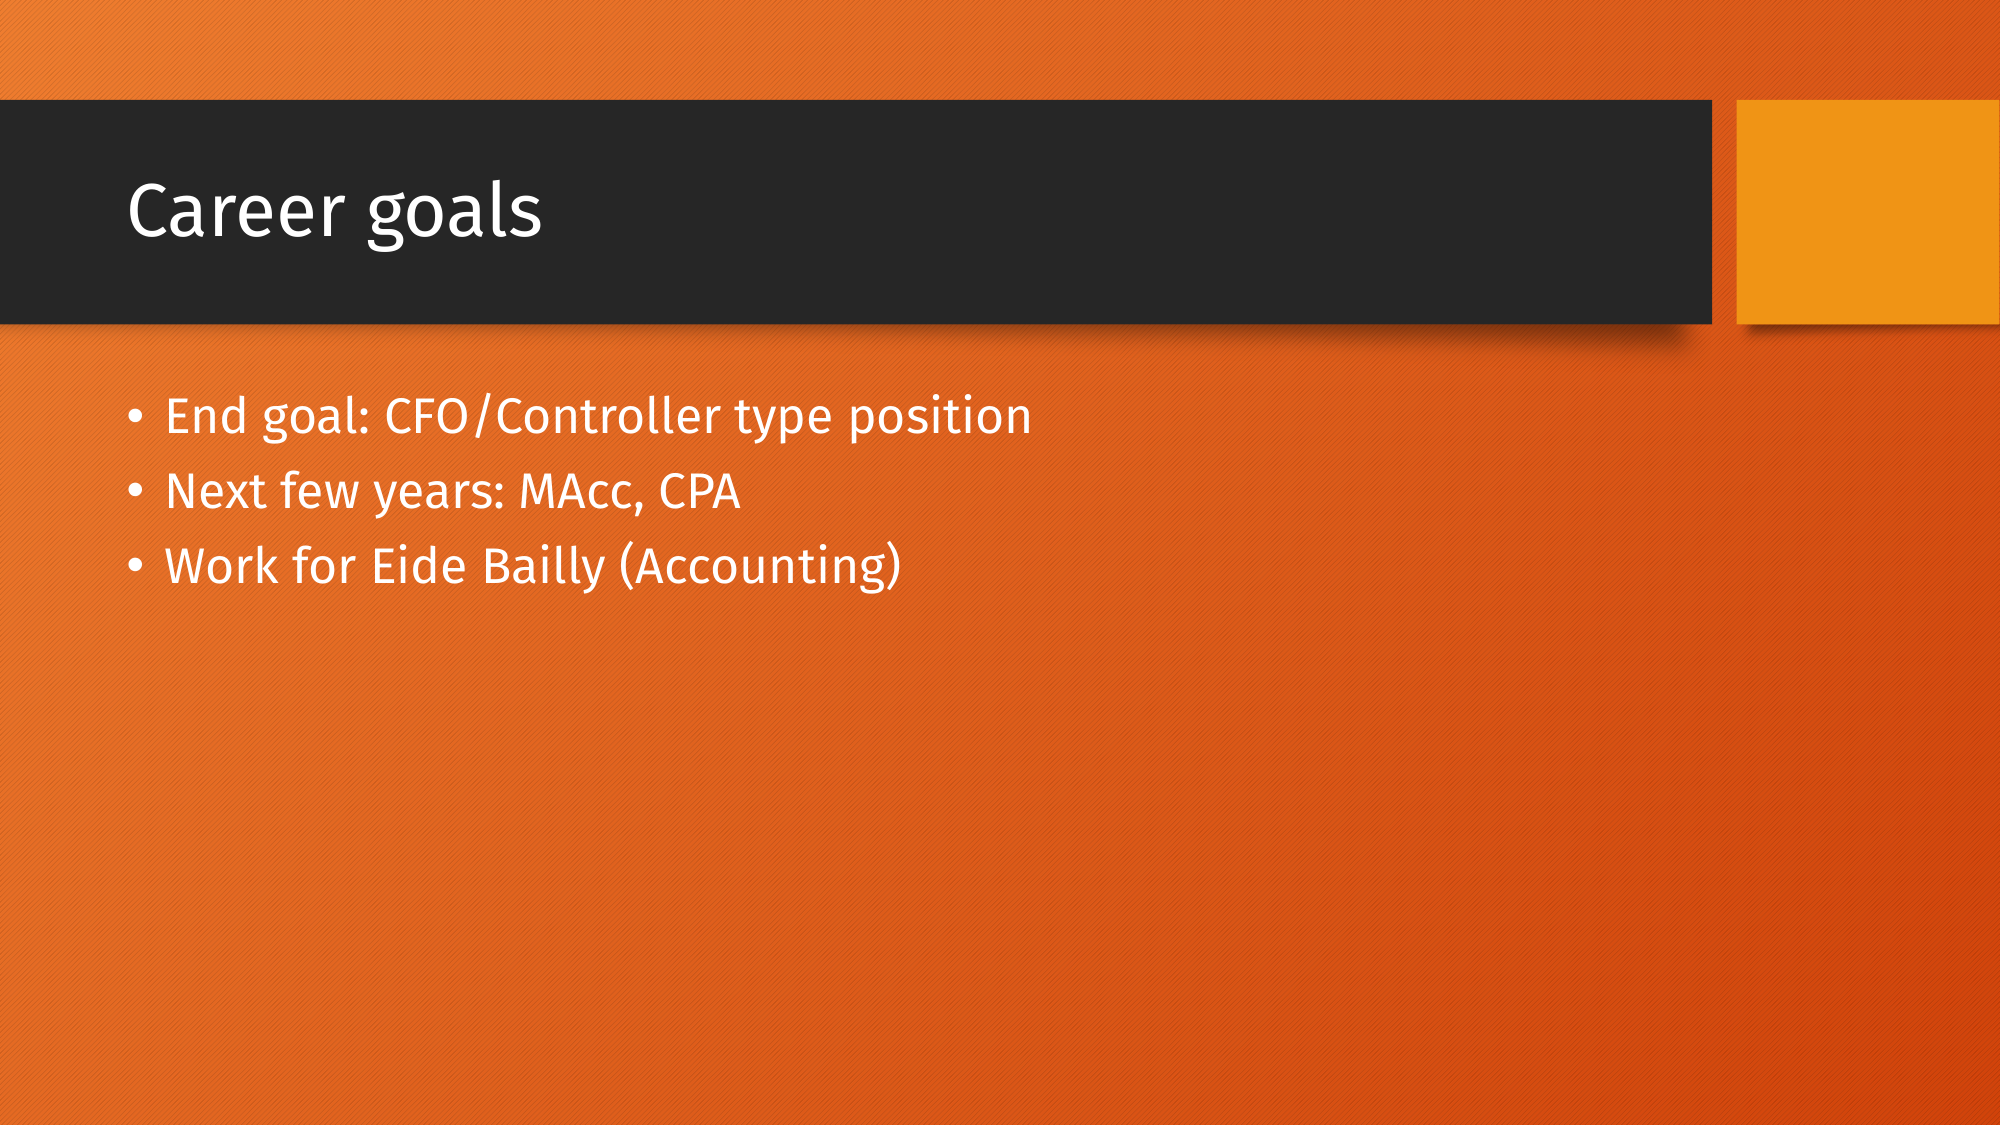

# Career goals
End goal: CFO/Controller type position
Next few years: MAcc, CPA
Work for Eide Bailly (Accounting)